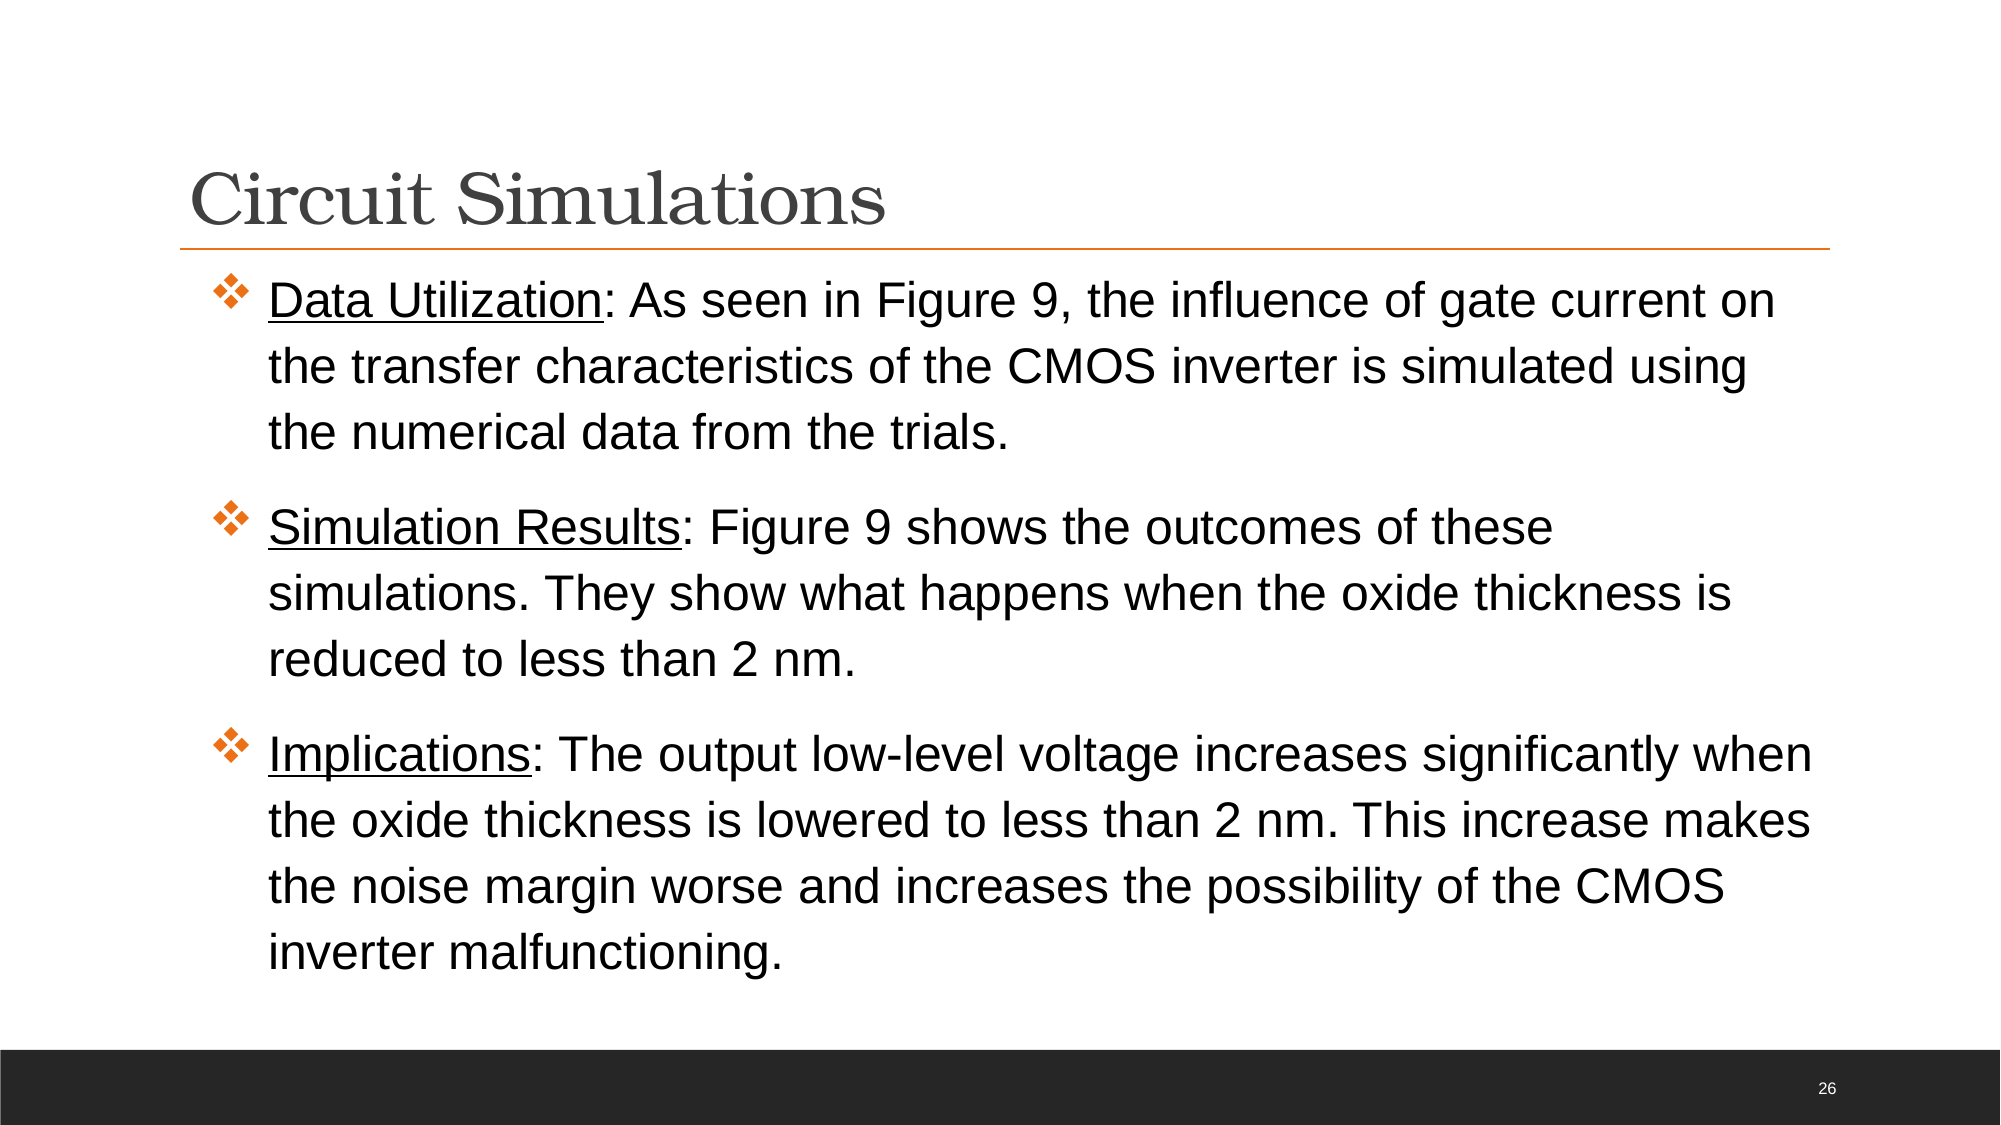

Circuit Simulations
Data Utilization: As seen in Figure 9, the influence of gate current on the transfer characteristics of the CMOS inverter is simulated using the numerical data from the trials.
Simulation Results: Figure 9 shows the outcomes of these simulations. They show what happens when the oxide thickness is reduced to less than 2 nm.
Implications: The output low-level voltage increases significantly when the oxide thickness is lowered to less than 2 nm. This increase makes the noise margin worse and increases the possibility of the CMOS inverter malfunctioning.
26